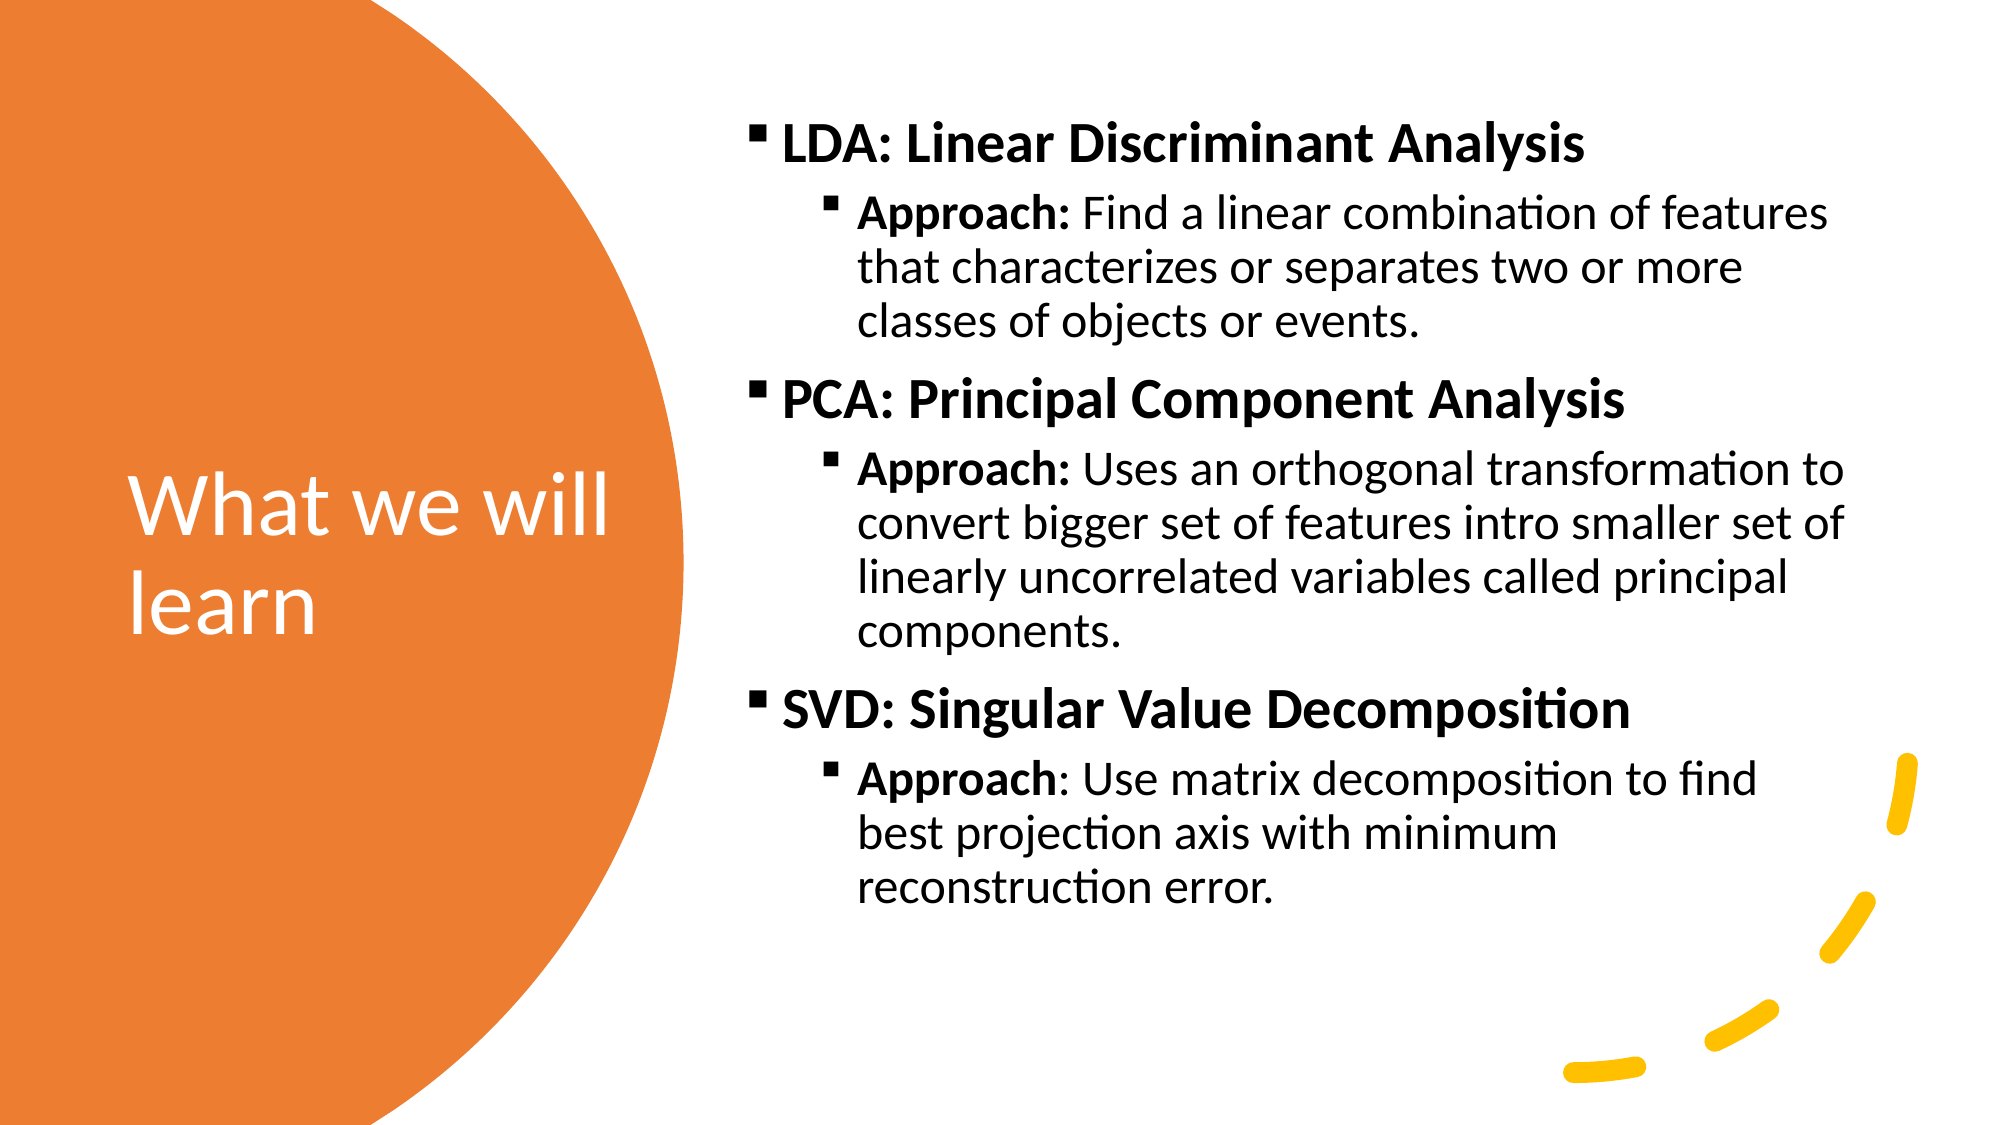

LDA: Linear Discriminant Analysis
Approach: Find a linear combination of features that characterizes or separates two or more classes of objects or events.
PCA: Principal Component Analysis
Approach: Uses an orthogonal transformation to convert bigger set of features intro smaller set of linearly uncorrelated variables called principal components.
SVD: Singular Value Decomposition
Approach: Use matrix decomposition to find best projection axis with minimum reconstruction error.

# What we will learn